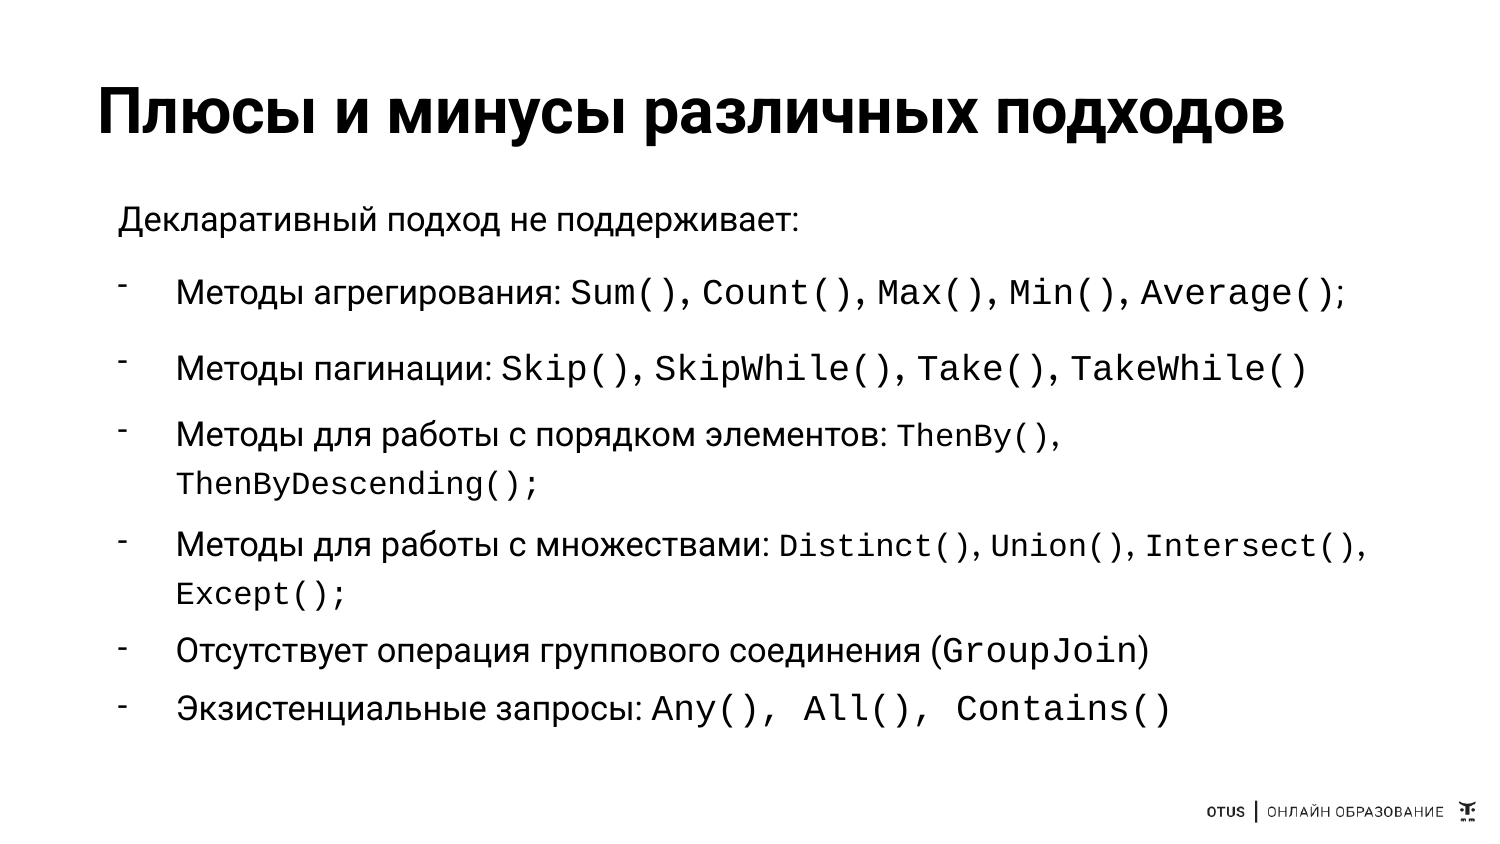

# Плюсы и минусы различных подходов
Декларативный подход не поддерживает:
Методы агрегирования: Sum(), Count(), Max(), Min(), Average();
Методы пагинации: Skip(), SkipWhile(), Take(), TakeWhile()
Методы для работы с порядком элементов: ThenBy(), ThenByDescending();
Методы для работы с множествами: Distinct(), Union(), Intersect(), Except();
Отсутствует операция группового соединения (GroupJoin)
Экзистенциальные запросы: Any(), All(), Contains()